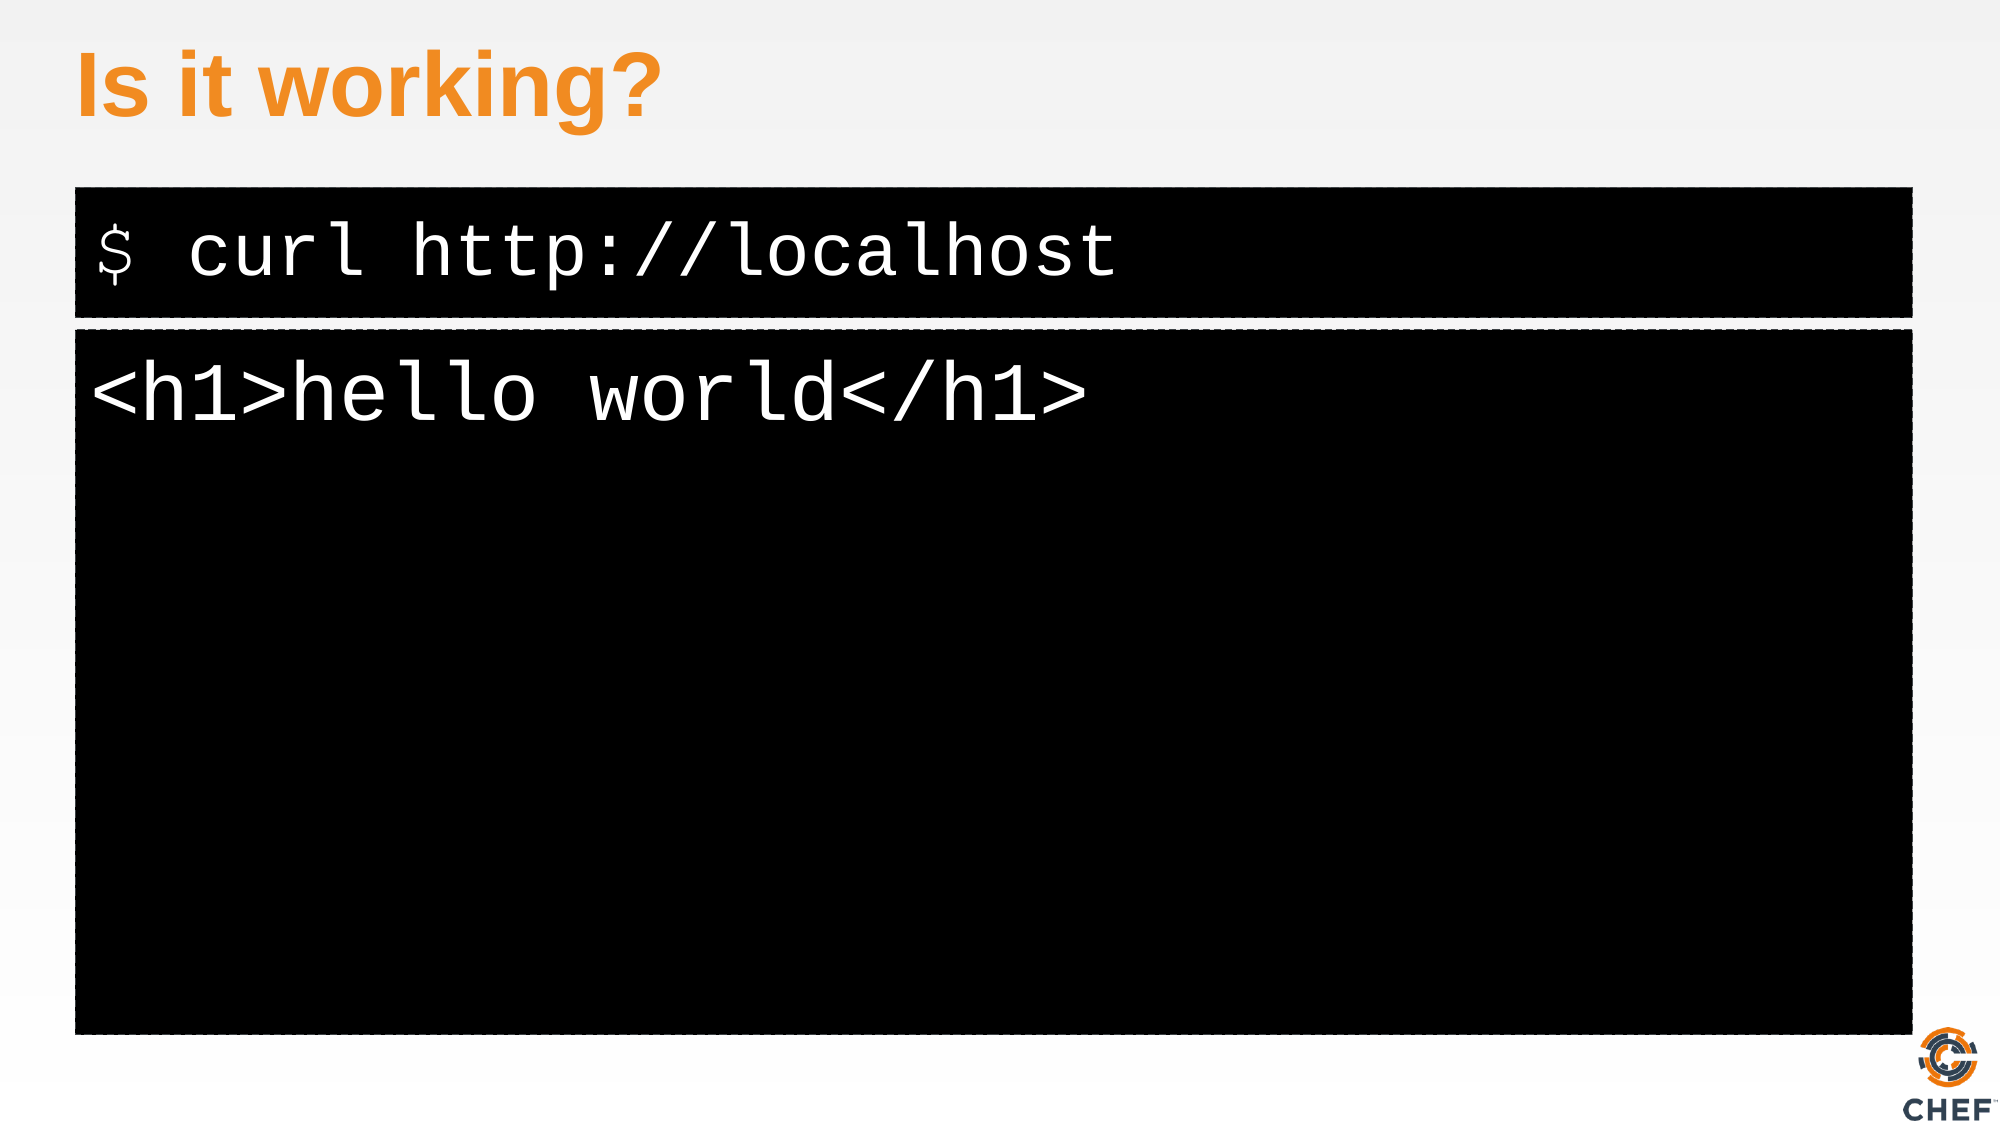

# Is it working?
curl http://localhost
<h1>hello world</h1>